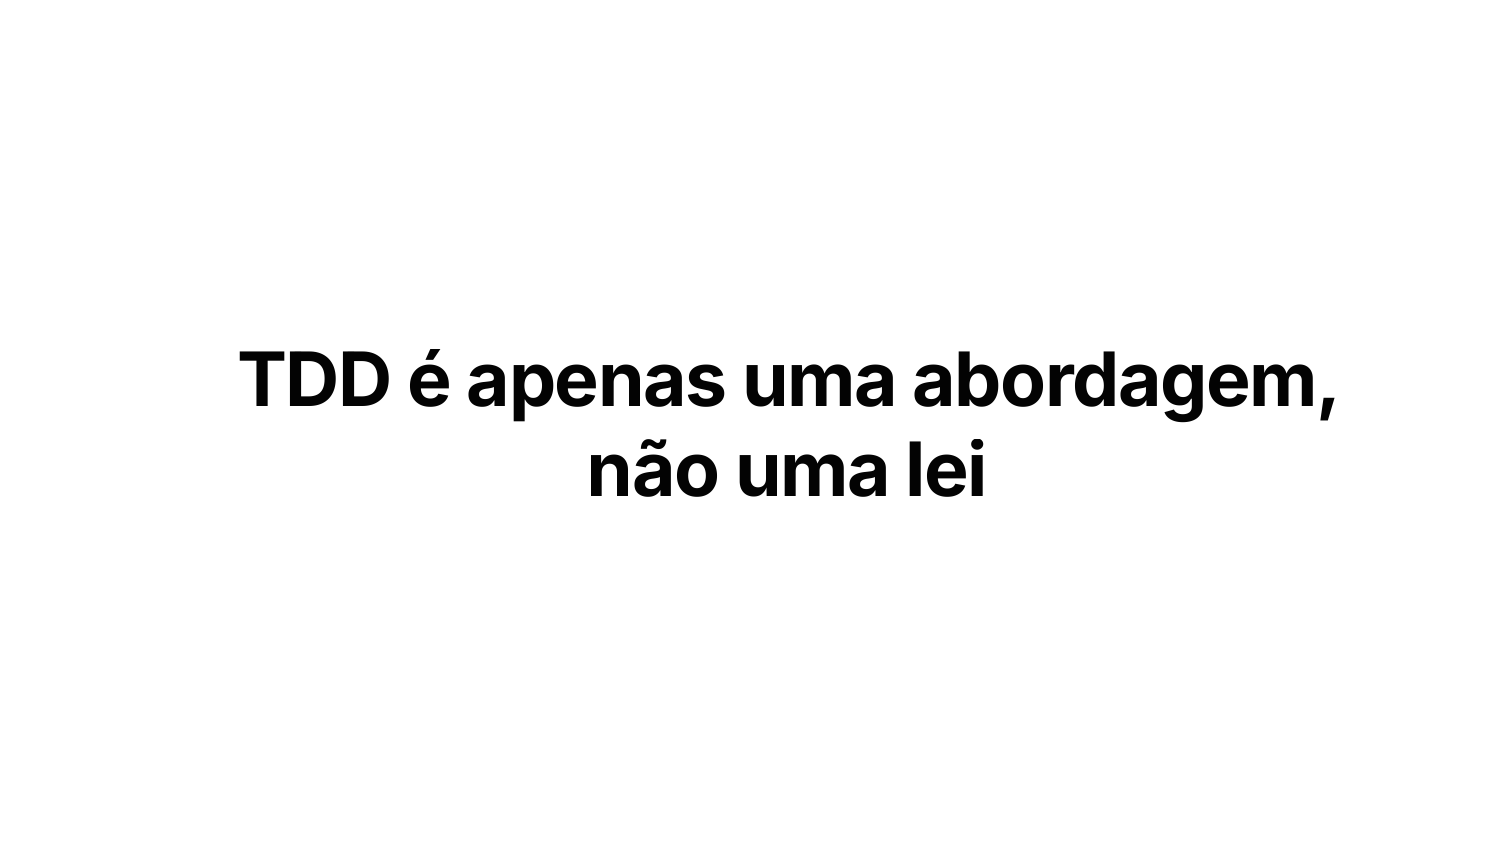

TDD é apenas uma abordagem, não uma lei